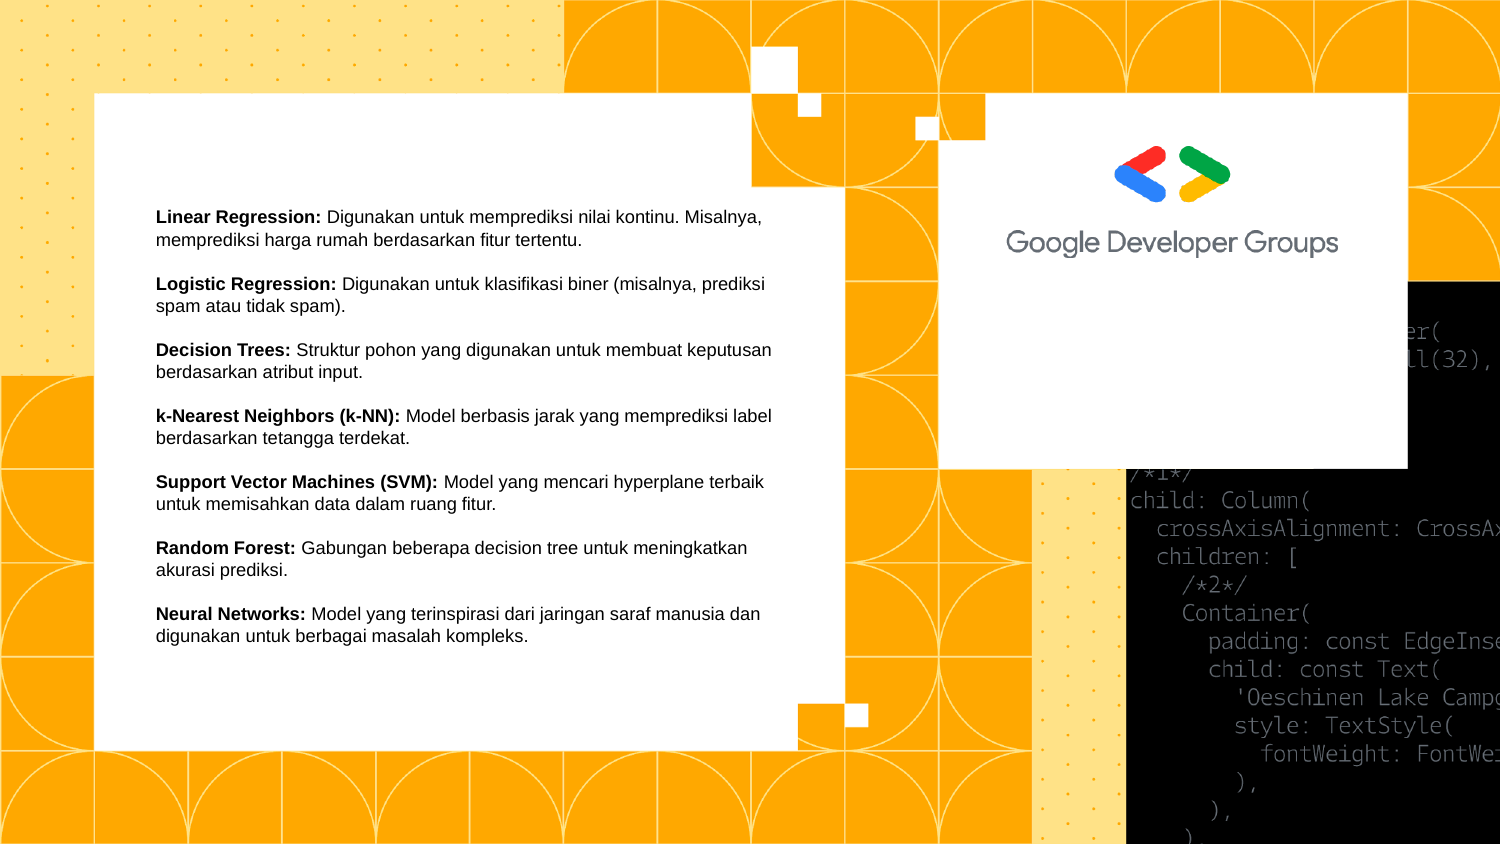

# Linear Regression: Digunakan untuk memprediksi nilai kontinu. Misalnya, memprediksi harga rumah berdasarkan fitur tertentu.

Logistic Regression: Digunakan untuk klasifikasi biner (misalnya, prediksi spam atau tidak spam).

Decision Trees: Struktur pohon yang digunakan untuk membuat keputusan berdasarkan atribut input.

k-Nearest Neighbors (k-NN): Model berbasis jarak yang memprediksi label berdasarkan tetangga terdekat.

Support Vector Machines (SVM): Model yang mencari hyperplane terbaik untuk memisahkan data dalam ruang fitur.

Random Forest: Gabungan beberapa decision tree untuk meningkatkan akurasi prediksi.

Neural Networks: Model yang terinspirasi dari jaringan saraf manusia dan digunakan untuk berbagai masalah kompleks.